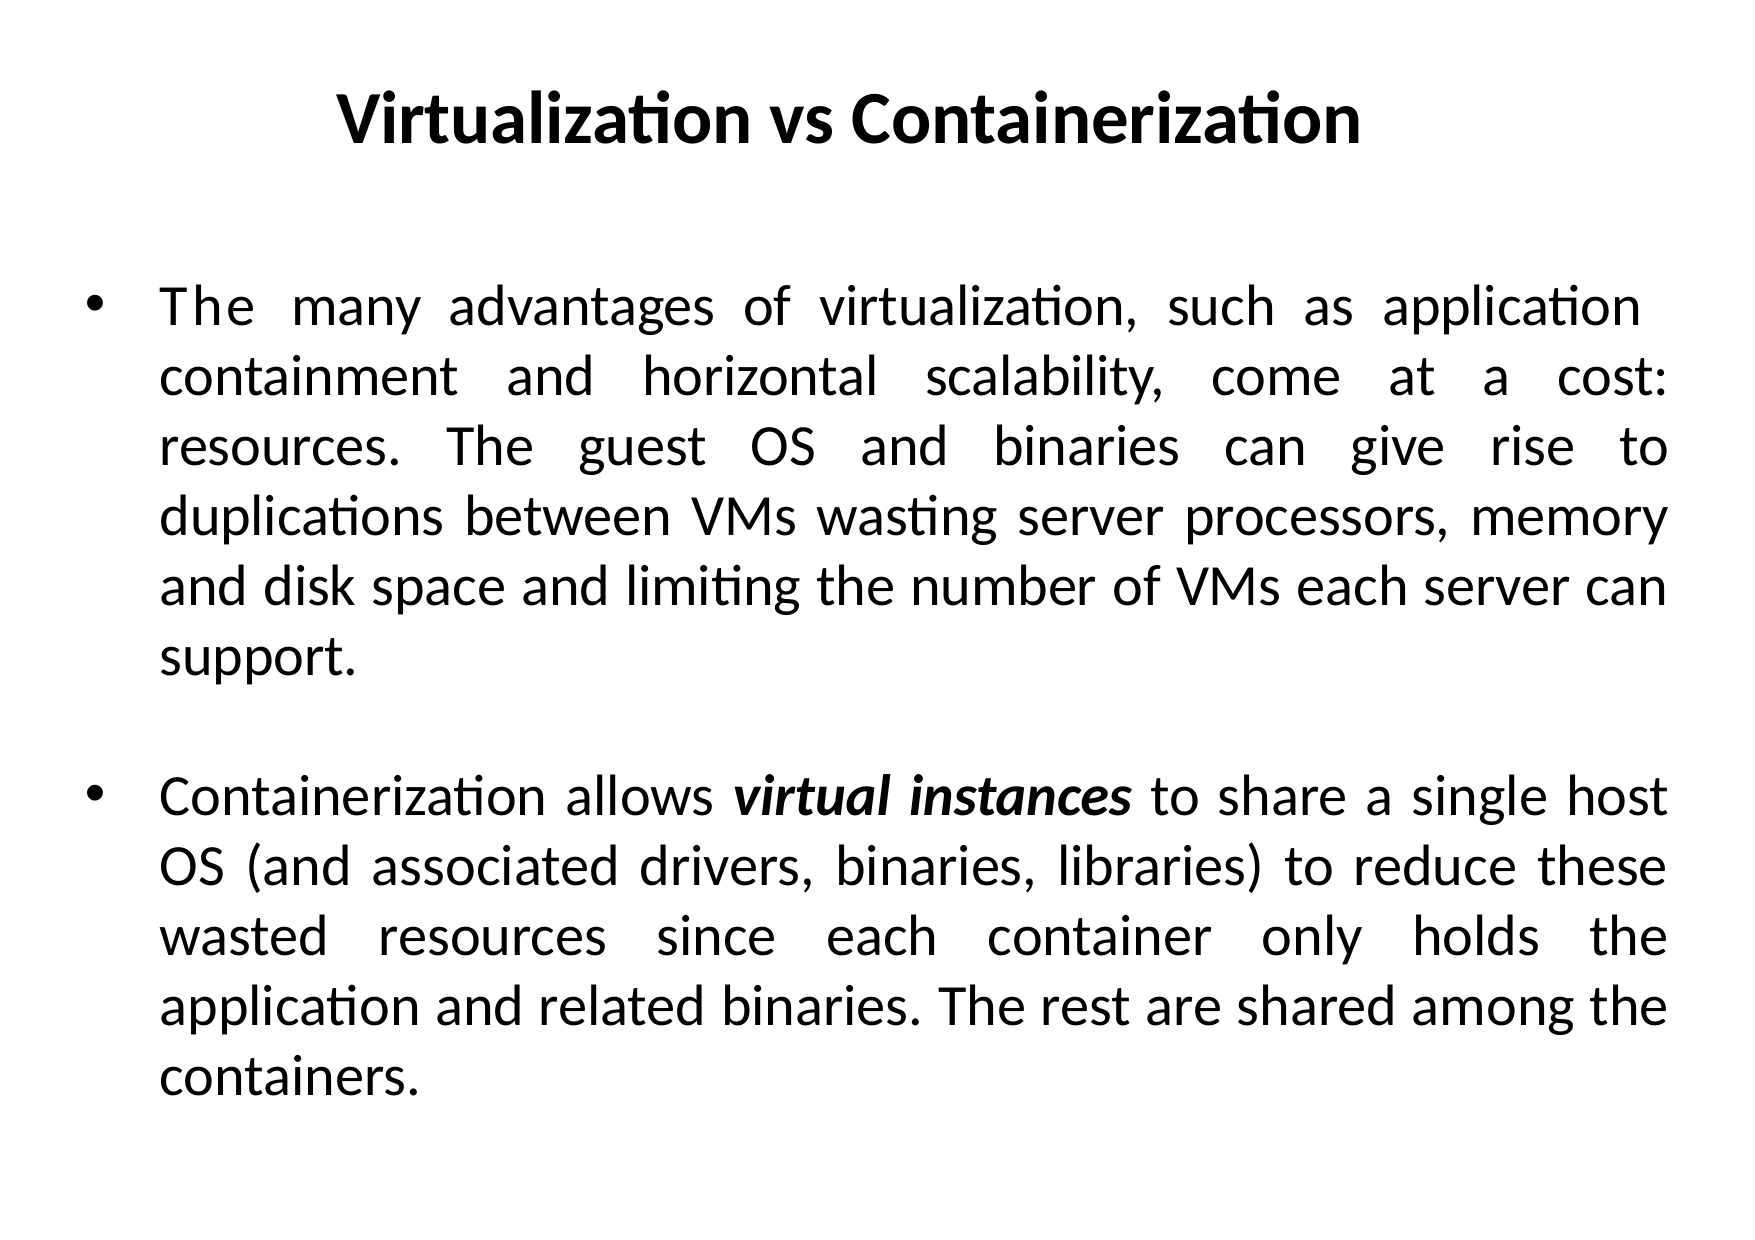

# Virtualization vs Containerization
The many advantages of virtualization, such as application  containment and horizontal scalability, come at a cost: resources. The guest OS and binaries can give rise to duplications between VMs wasting server processors, memory and disk space and limiting the number of VMs each server can support.

Containerization allows virtual instances to share a single host OS (and associated drivers, binaries, libraries) to reduce these wasted resources since each container only holds the application and related binaries. The rest are shared among the containers.